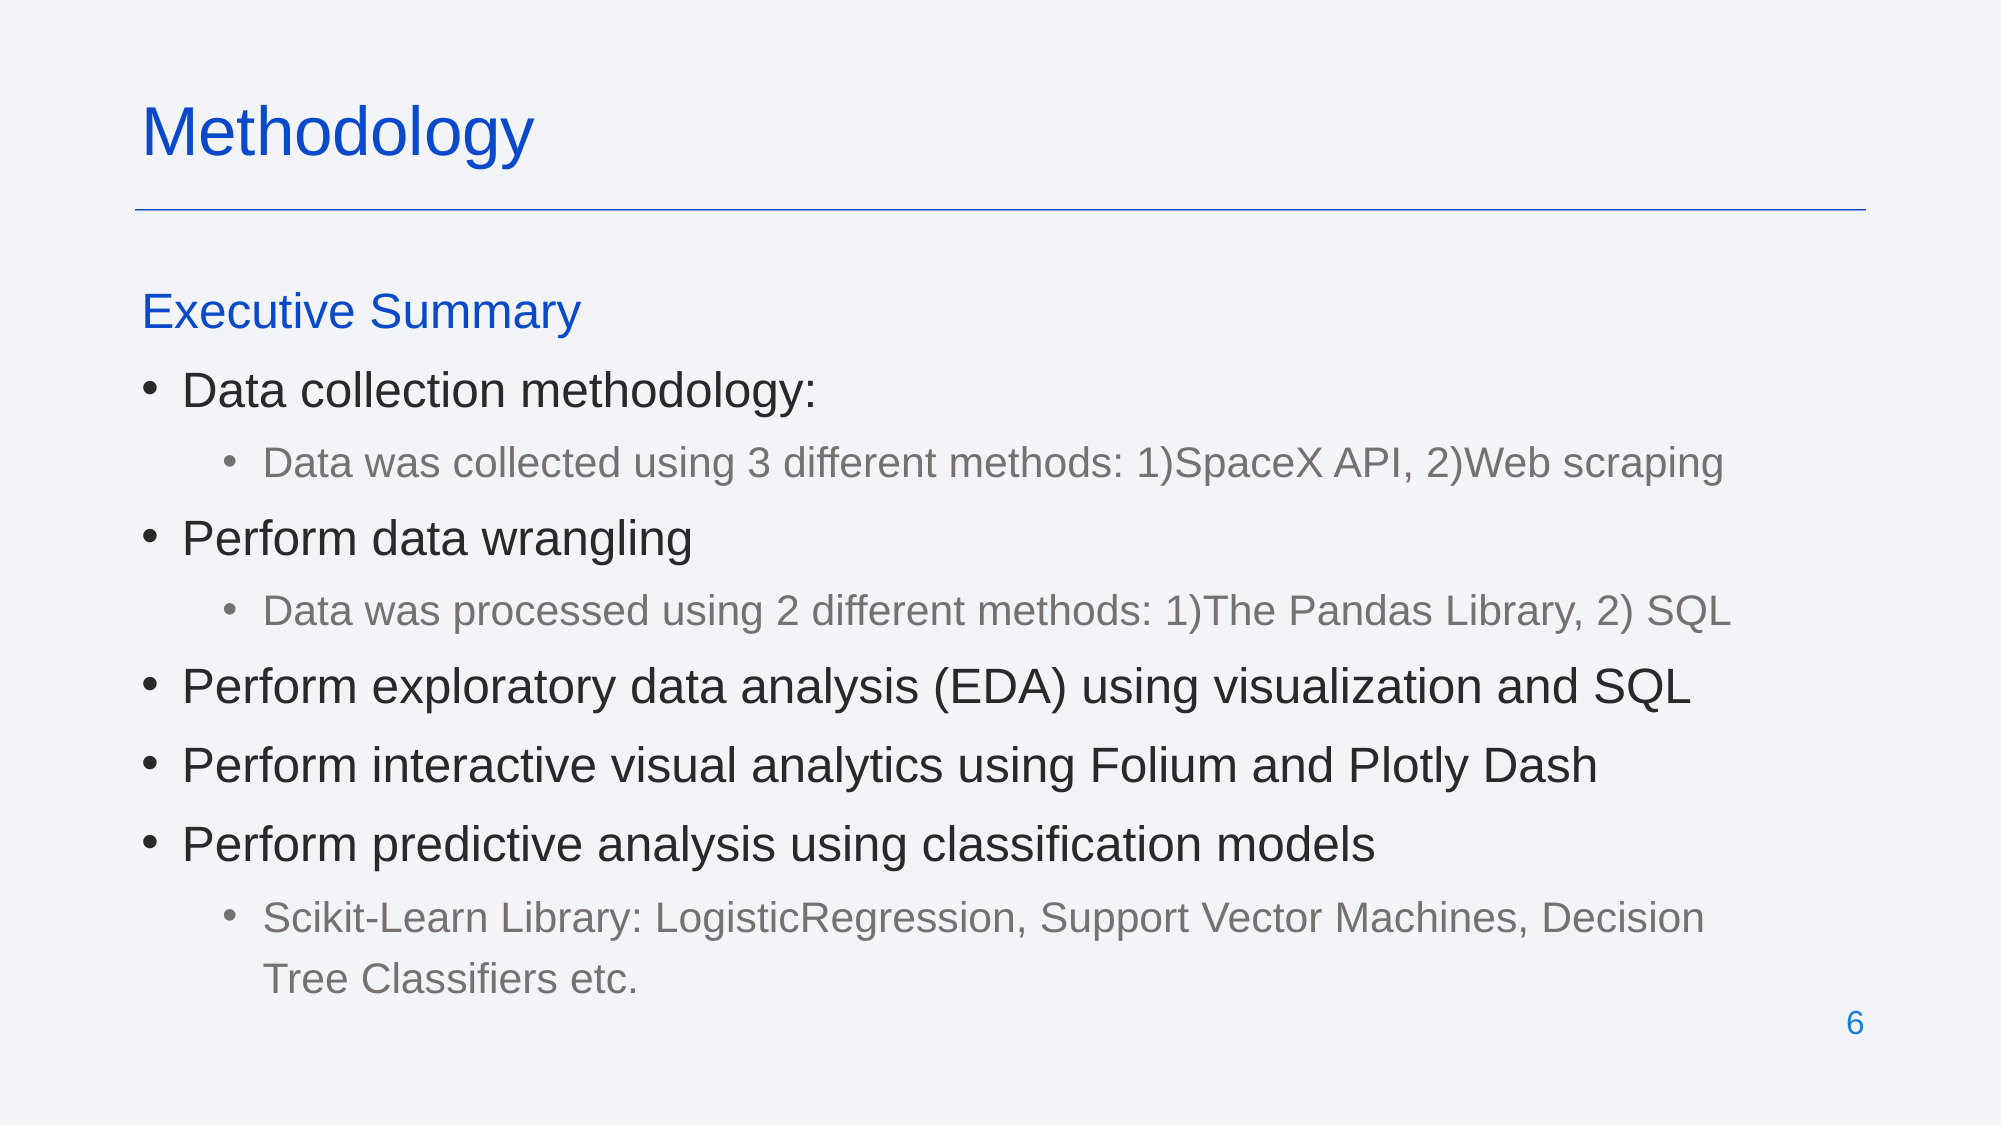

Methodology
Executive Summary
Data collection methodology:
Data was collected using 3 different methods: 1)SpaceX API, 2)Web scraping
Perform data wrangling
Data was processed using 2 different methods: 1)The Pandas Library, 2) SQL
Perform exploratory data analysis (EDA) using visualization and SQL
Perform interactive visual analytics using Folium and Plotly Dash
Perform predictive analysis using classification models
Scikit-Learn Library: LogisticRegression, Support Vector Machines, Decision Tree Classifiers etc.

6